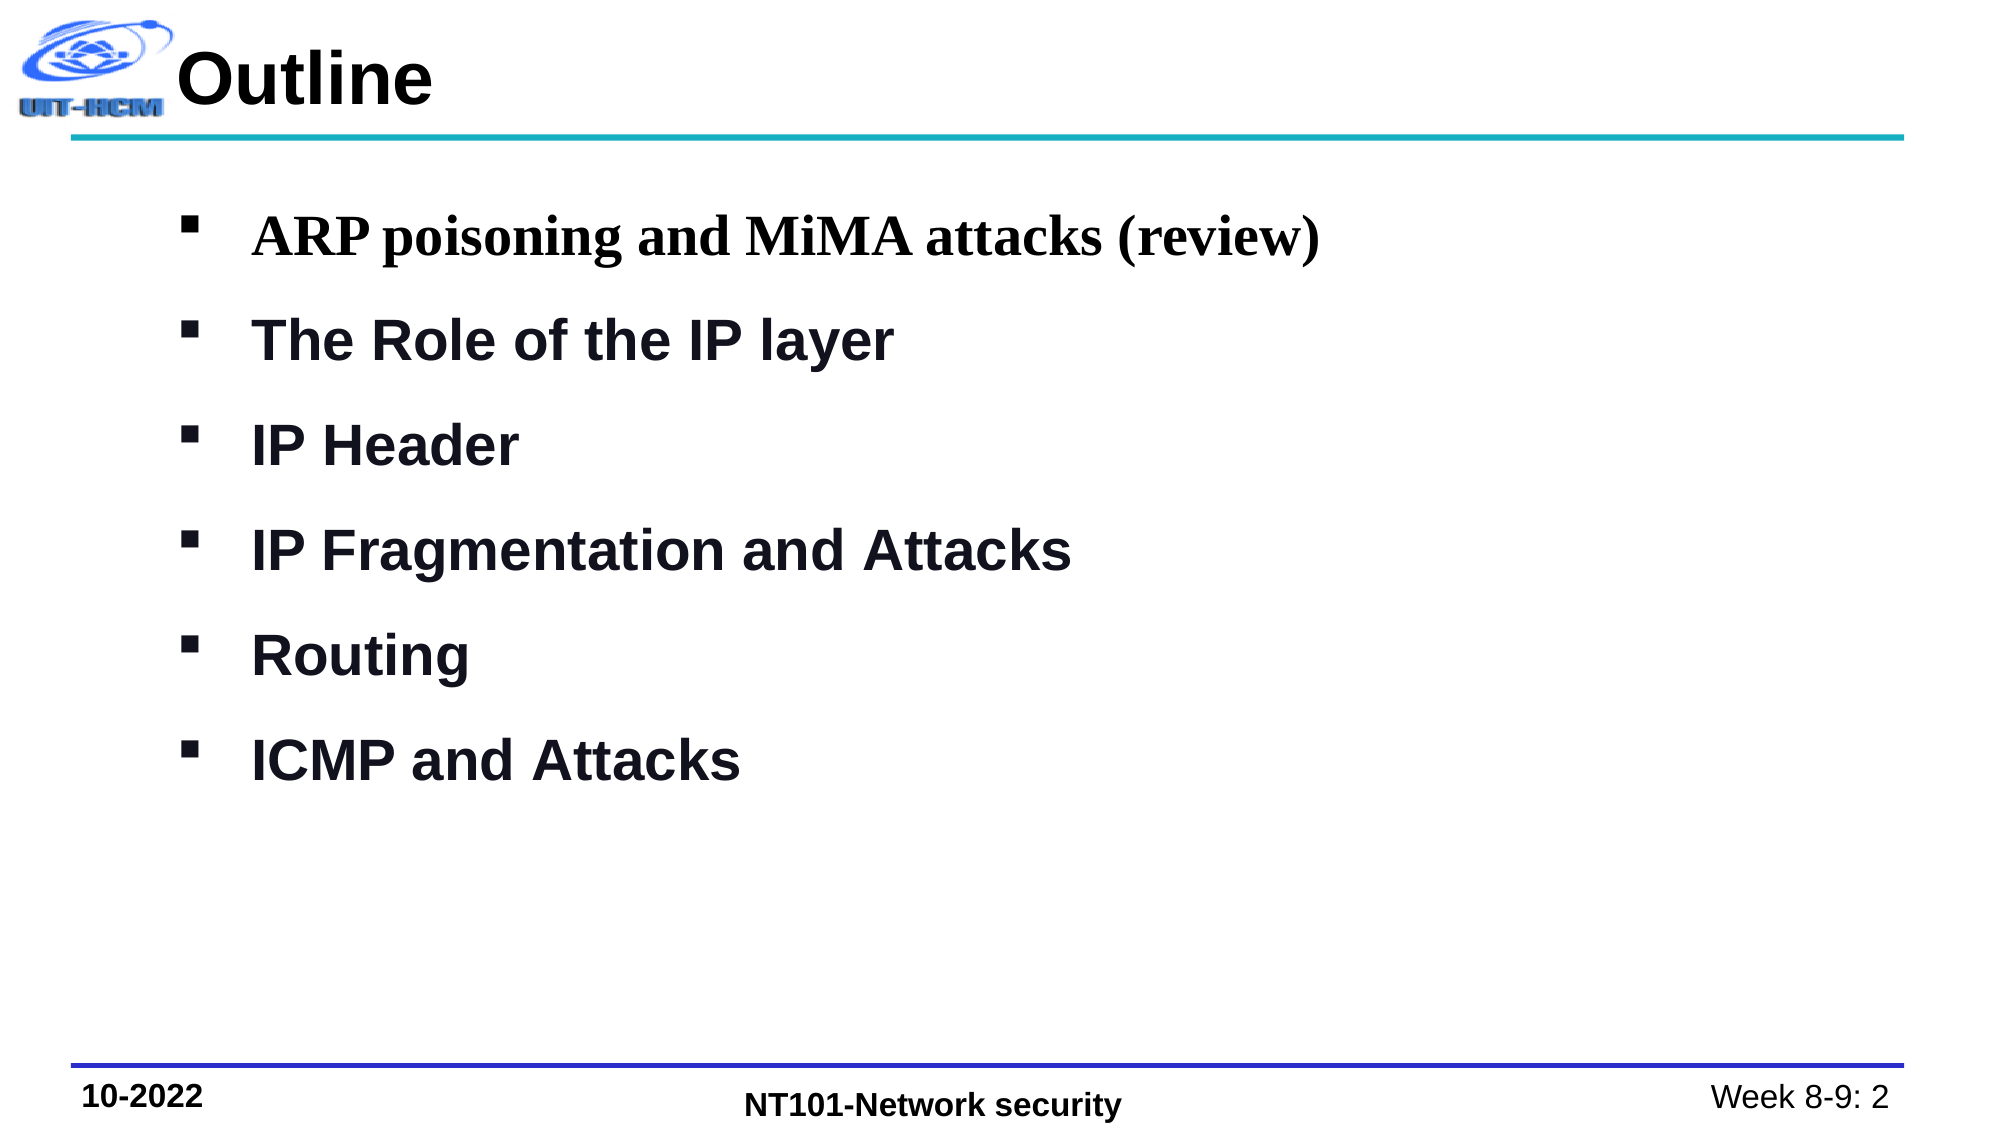

# Outline
ARP poisoning and MiMA attacks (review)
The Role of the IP layer
IP Header
IP Fragmentation and Attacks
Routing
ICMP and Attacks